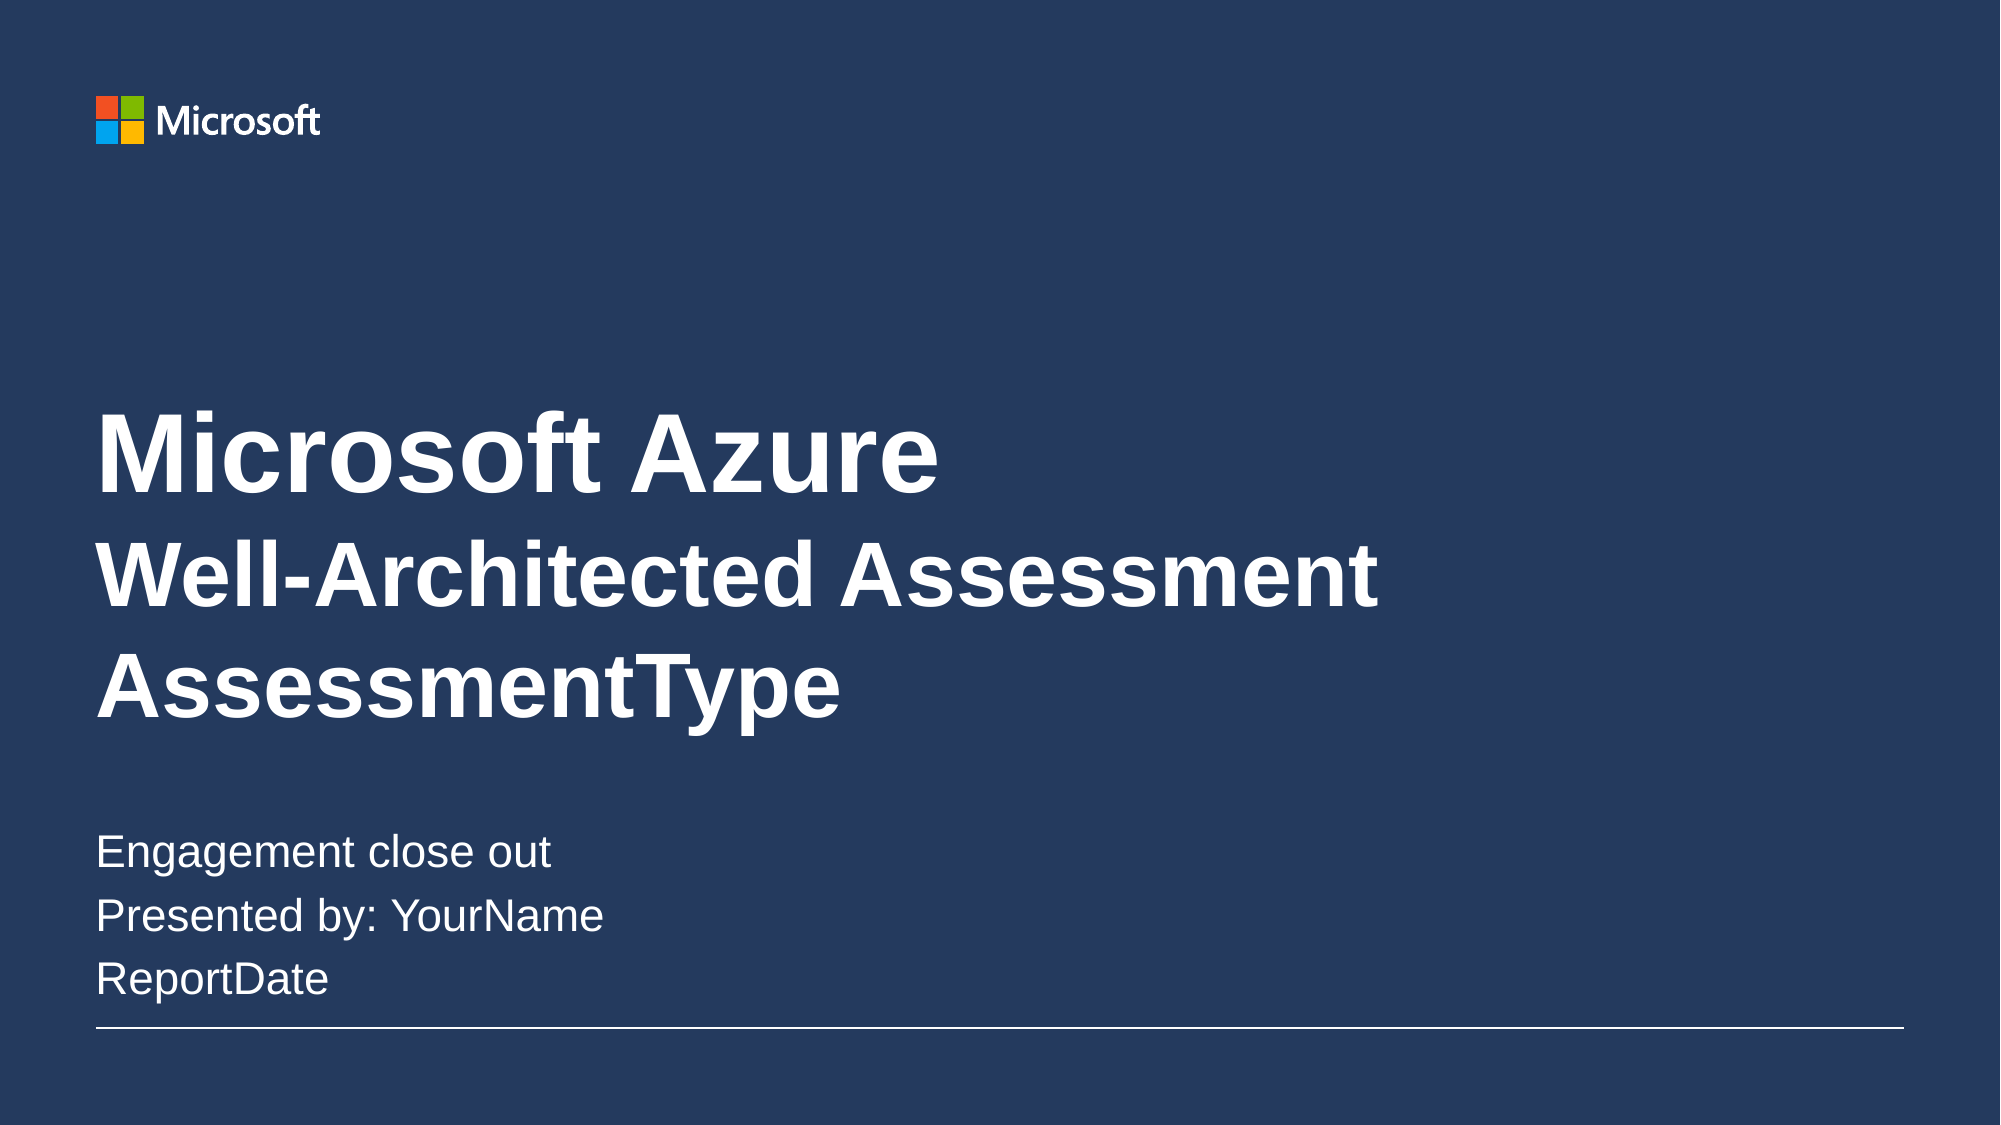

# Microsoft Azure Well-Architected Assessment
AssessmentType
Engagement close out
Presented by: YourName
ReportDate